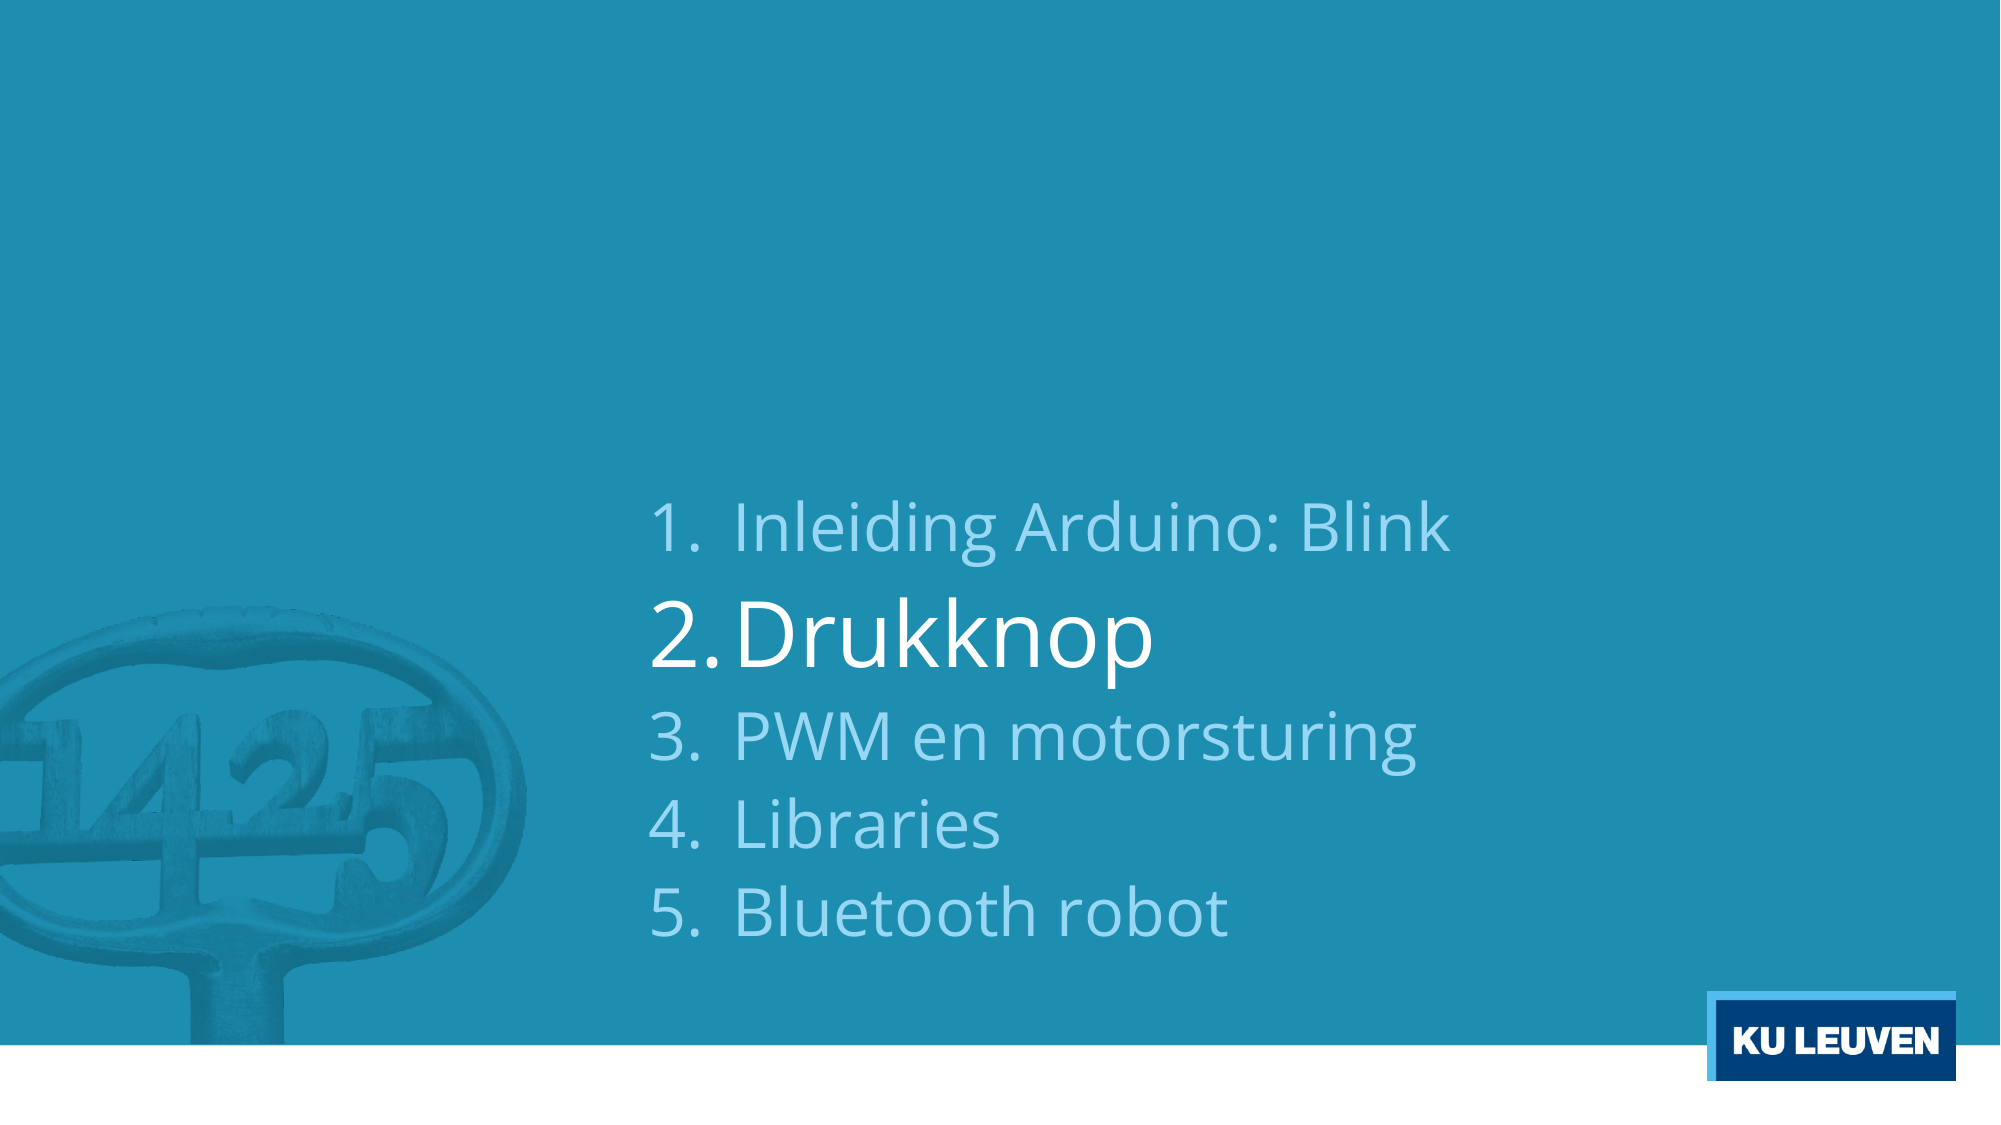

Inleiding Arduino: Blink
Drukknop
PWM en motorsturing
Libraries
Bluetooth robot